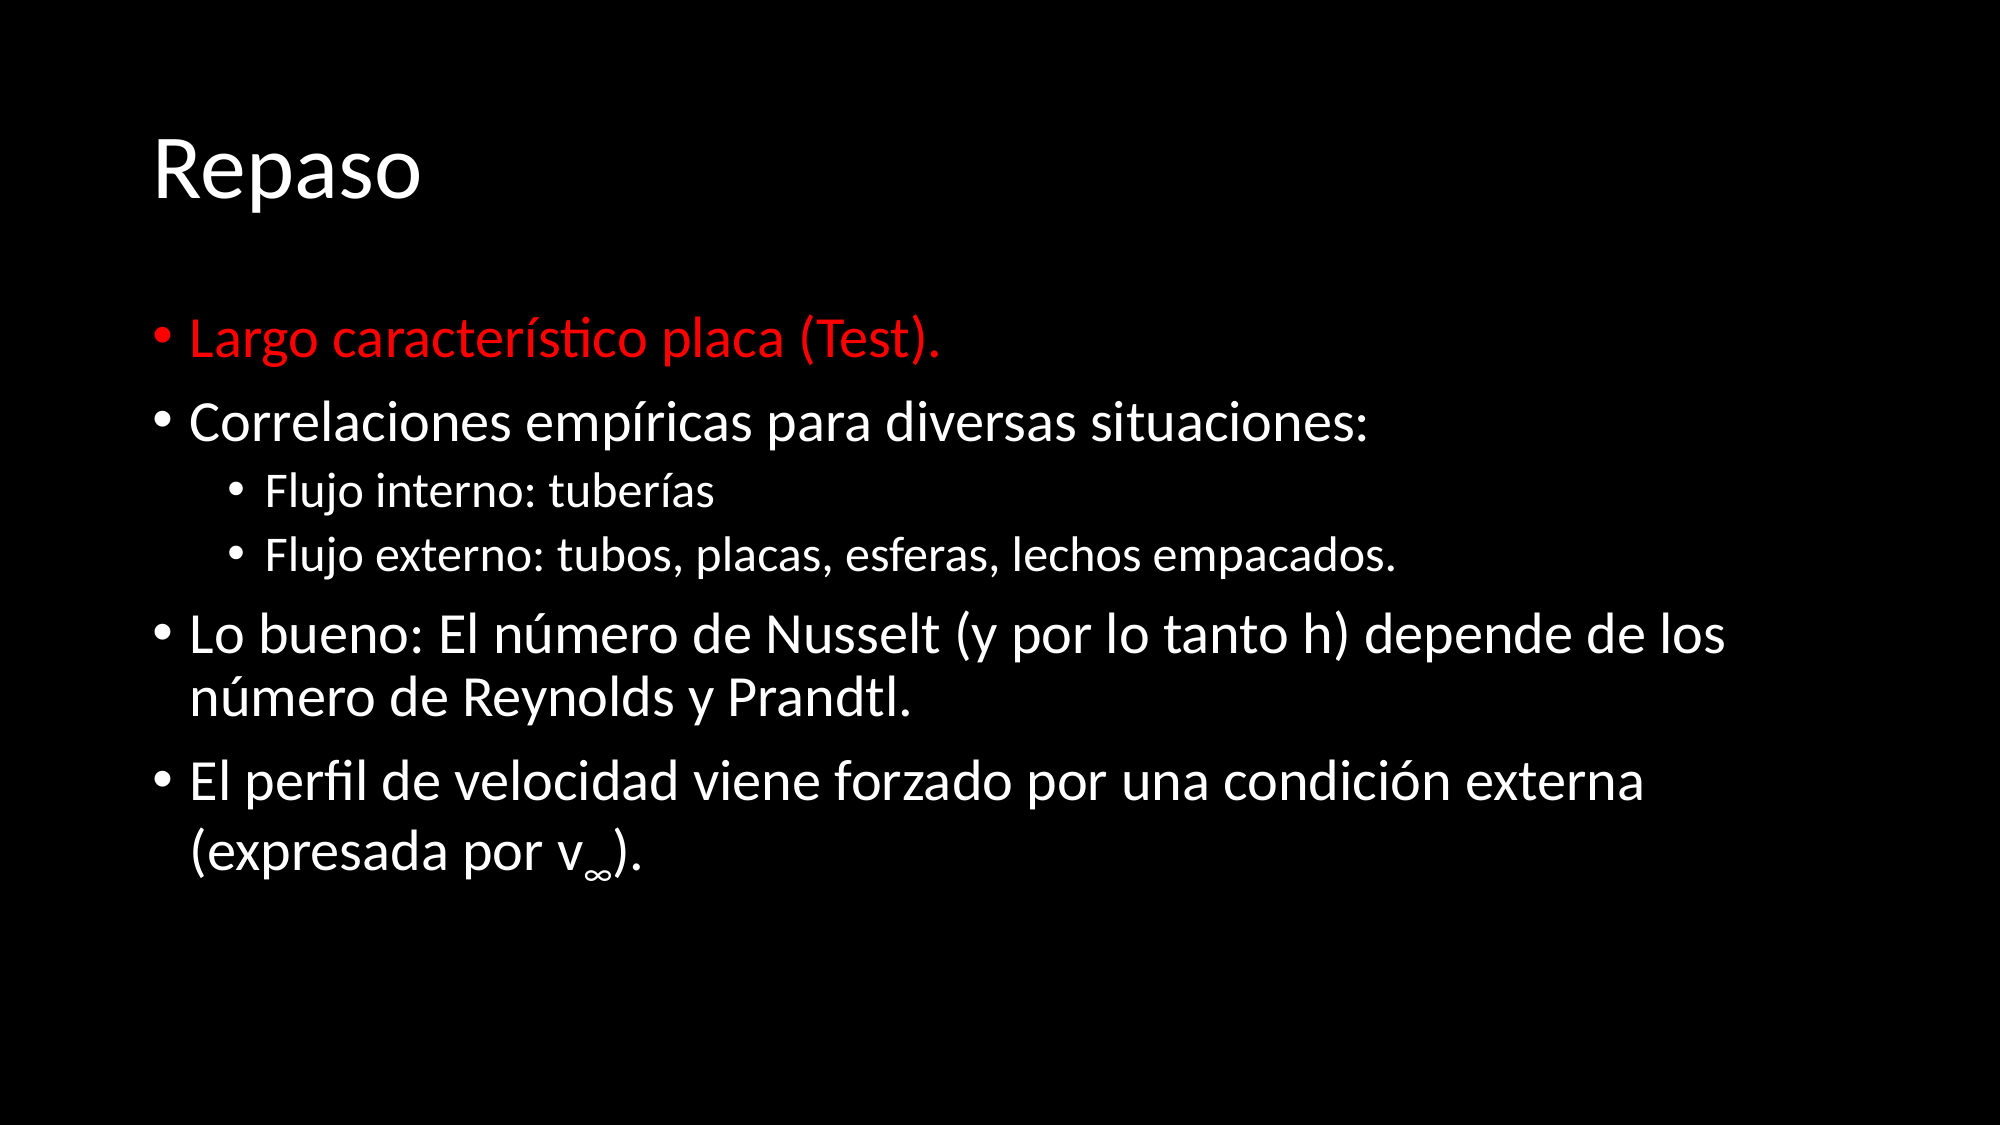

# Repaso
Largo característico placa (Test).
Correlaciones empíricas para diversas situaciones:
Flujo interno: tuberías
Flujo externo: tubos, placas, esferas, lechos empacados.
Lo bueno: El número de Nusselt (y por lo tanto h) depende de los número de Reynolds y Prandtl.
El perfil de velocidad viene forzado por una condición externa (expresada por v∞).